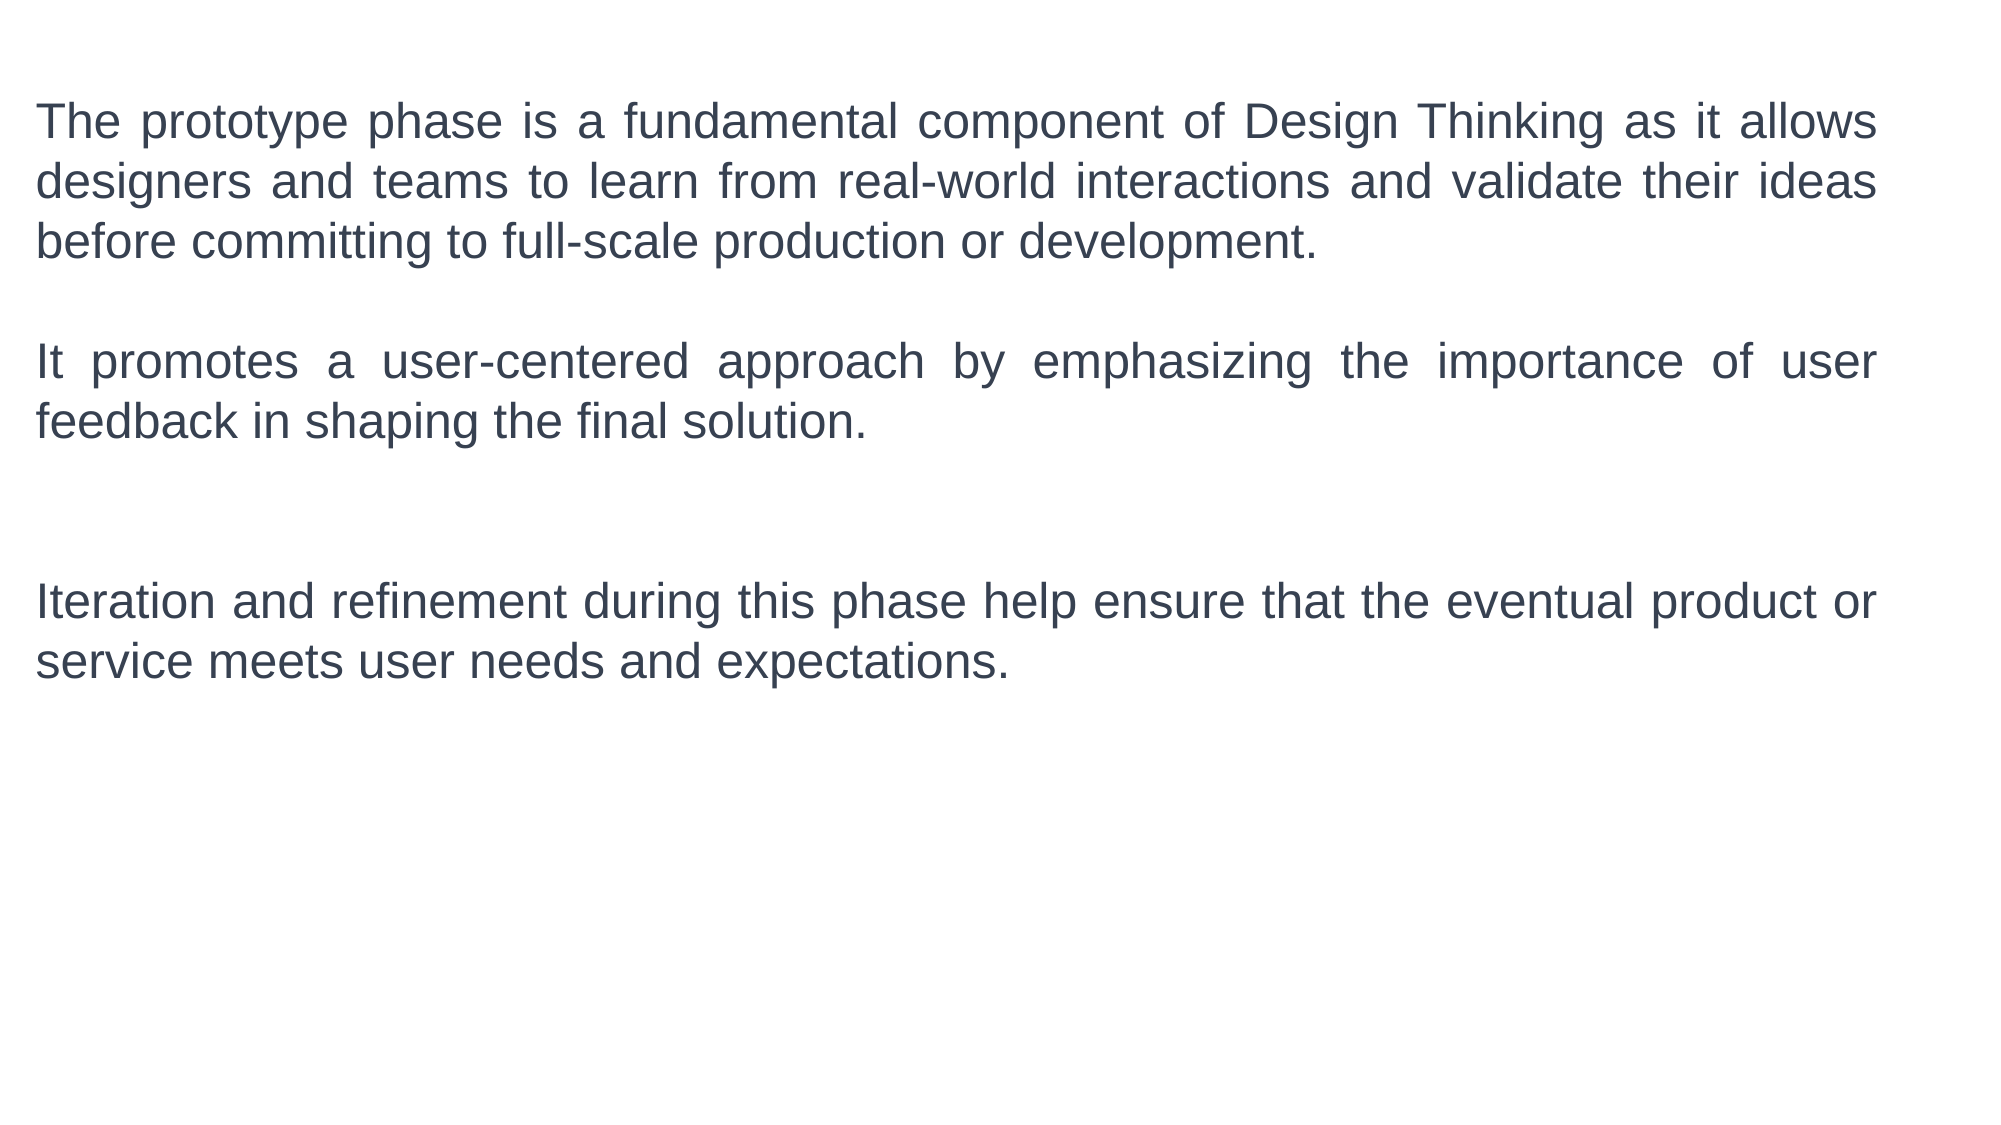

The prototype phase is a fundamental component of Design Thinking as it allows designers and teams to learn from real-world interactions and validate their ideas before committing to full-scale production or development.

It promotes a user-centered approach by emphasizing the importance of user feedback in shaping the final solution.

Iteration and refinement during this phase help ensure that the eventual product or service meets user needs and expectations.